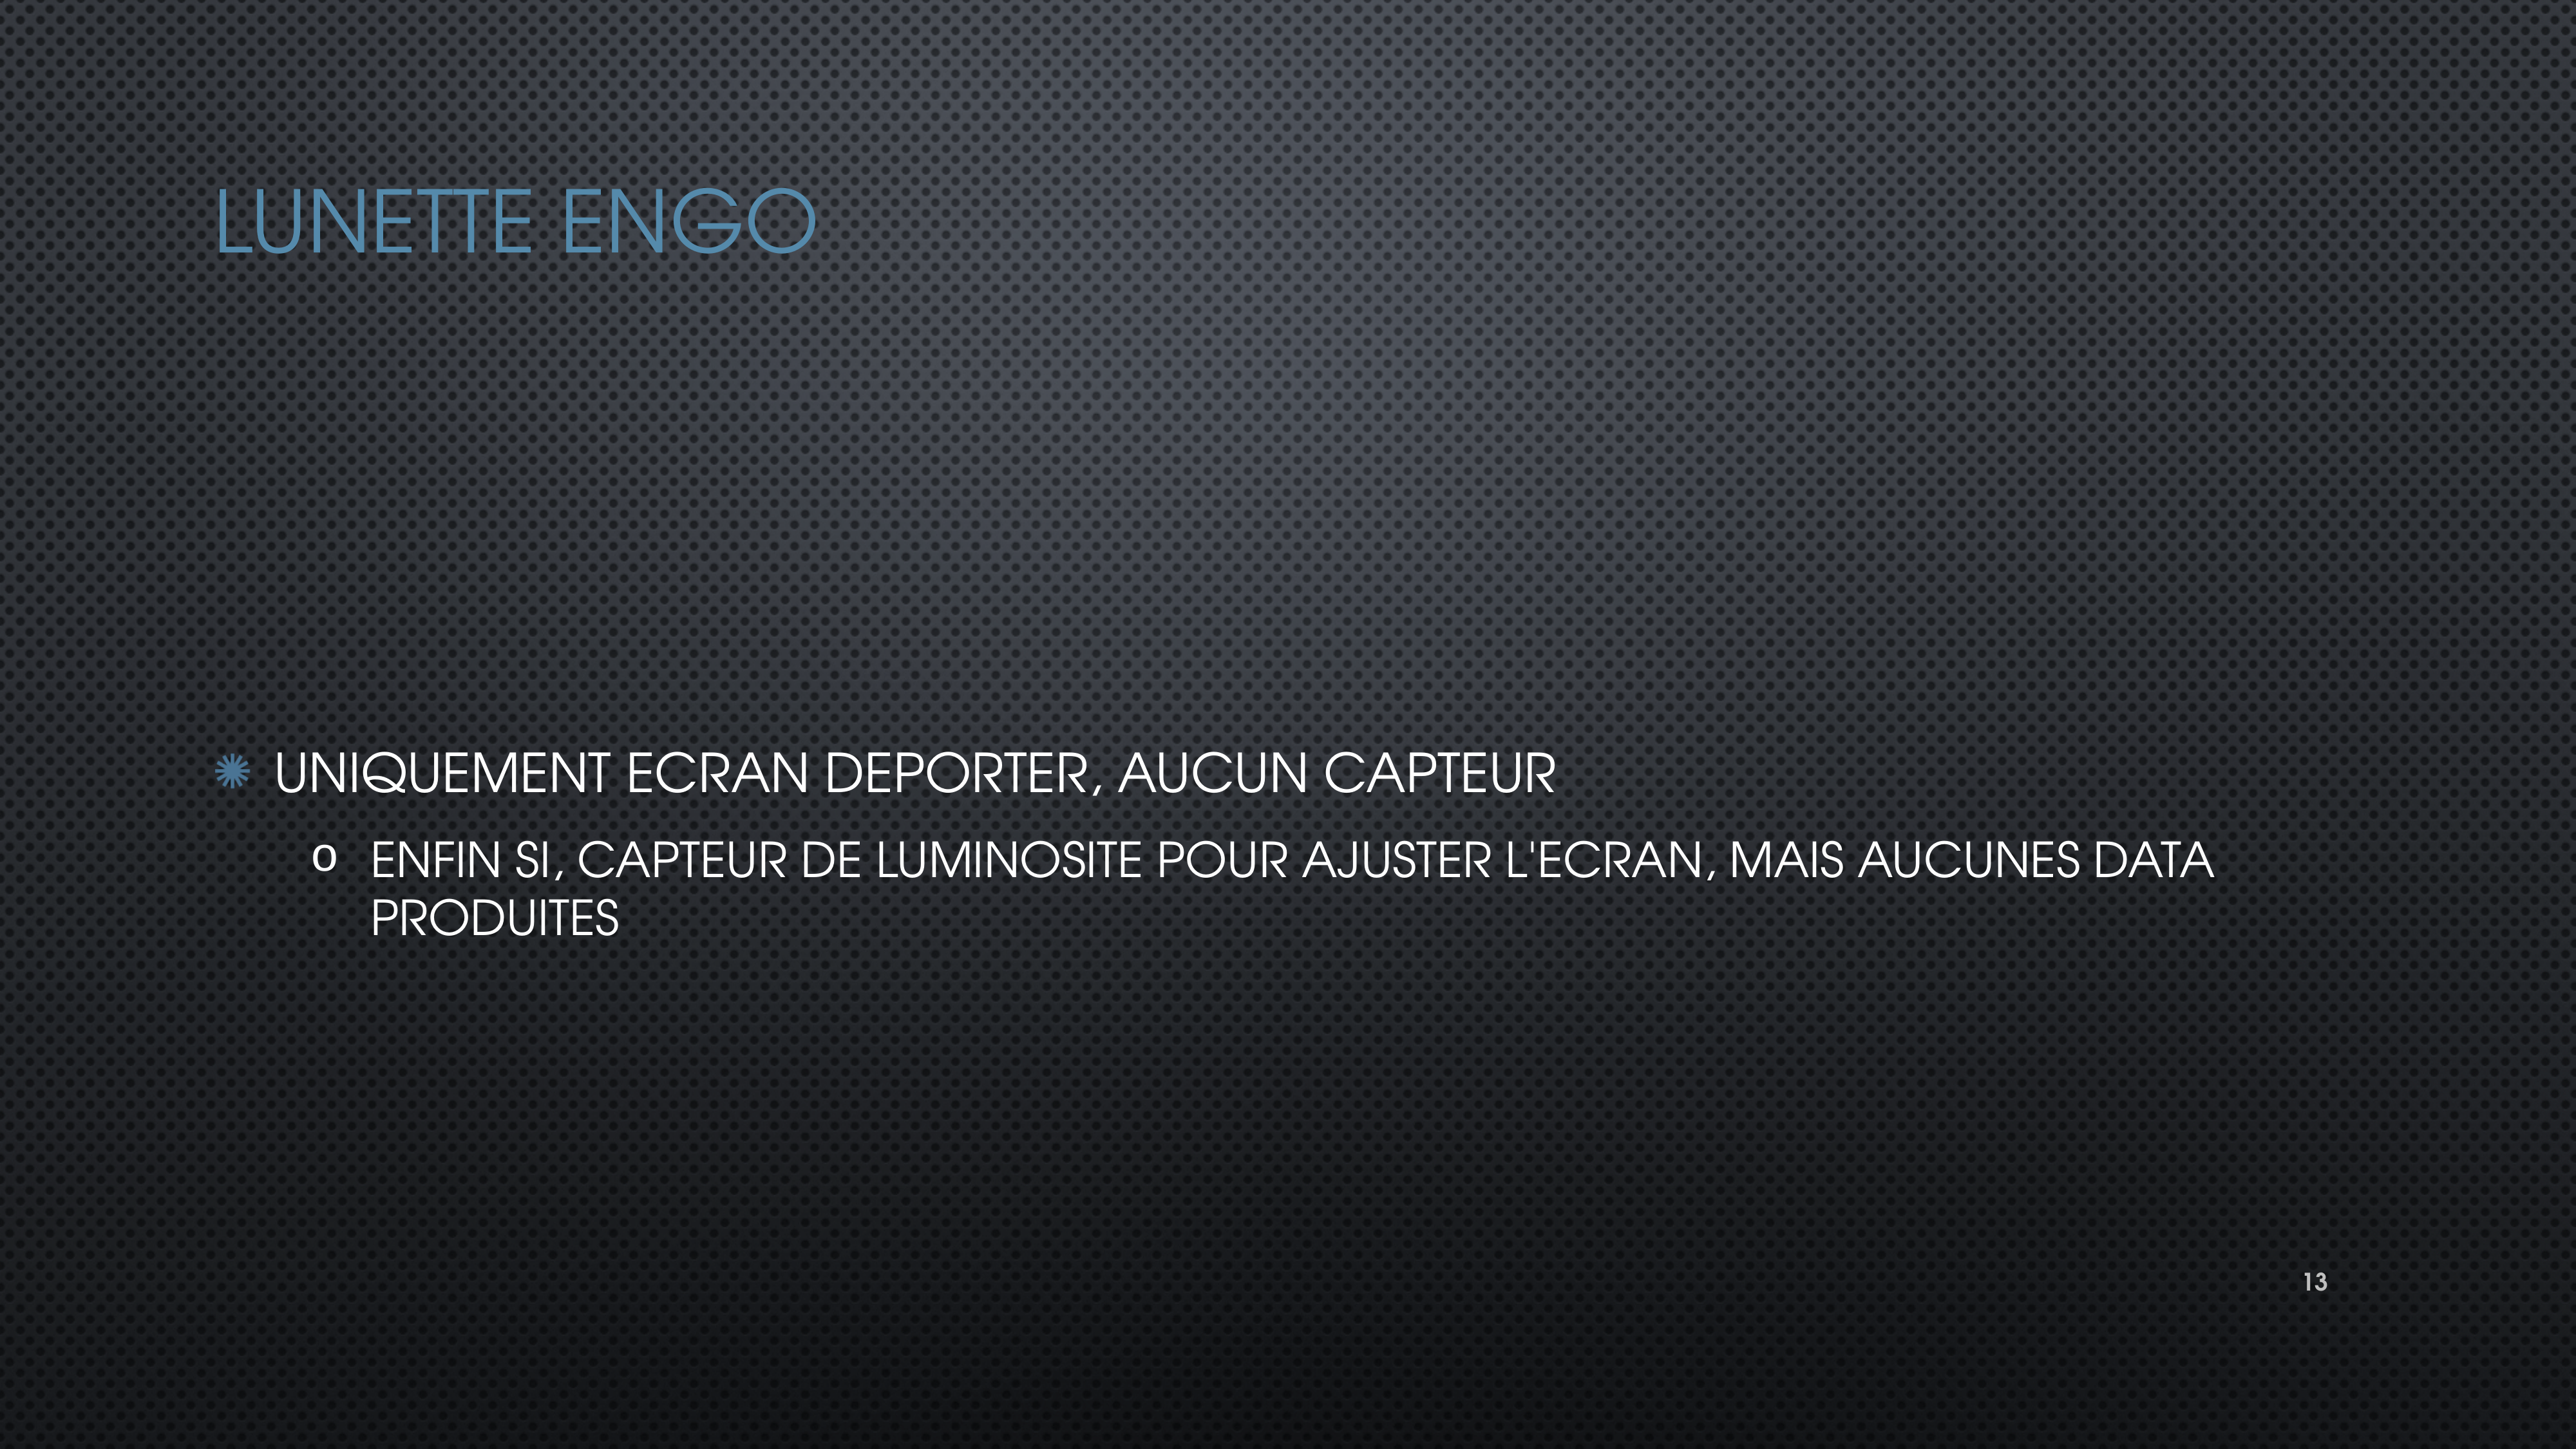

# Lunette Engo
Uniquement ecran deporter, aucun capteur
enfin si, capteur de luminosite pour ajuster l'ecran, mais aucunes data produites
13